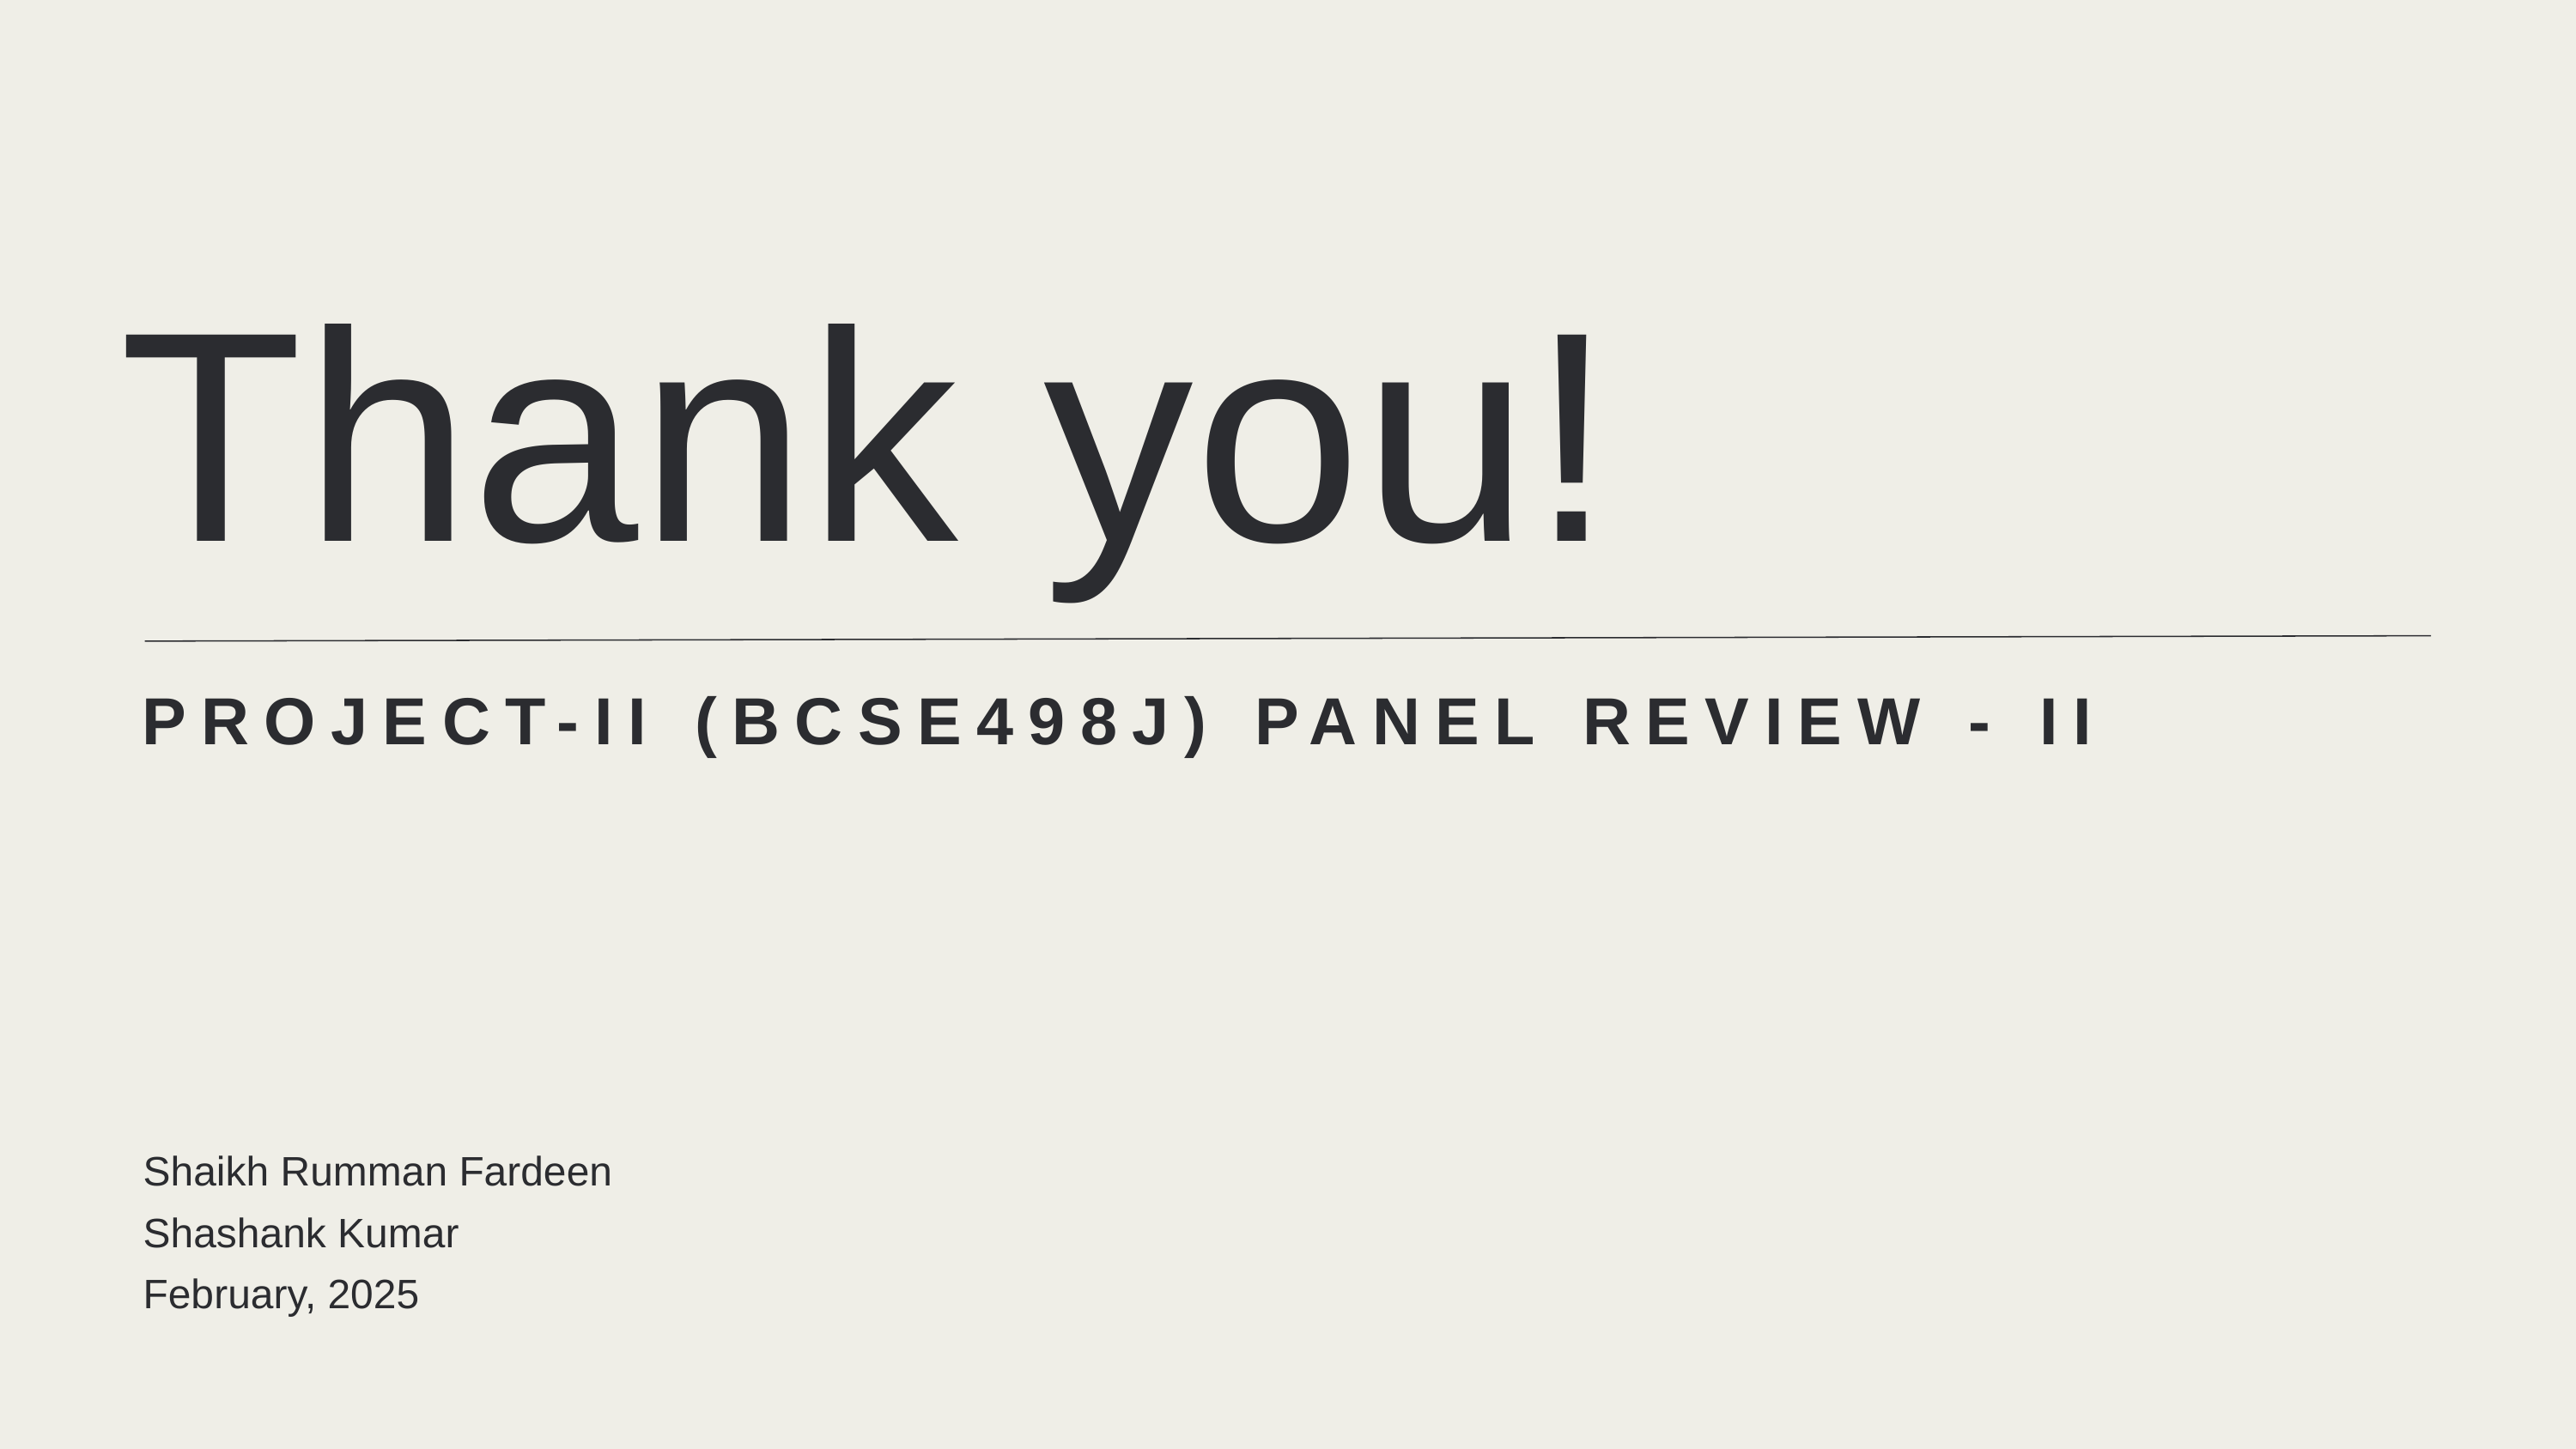

Thank you!

PROJECT-II (BCSE498J) PANEL REVIEW - II
Shaikh Rumman Fardeen
Shashank Kumar
February, 2025